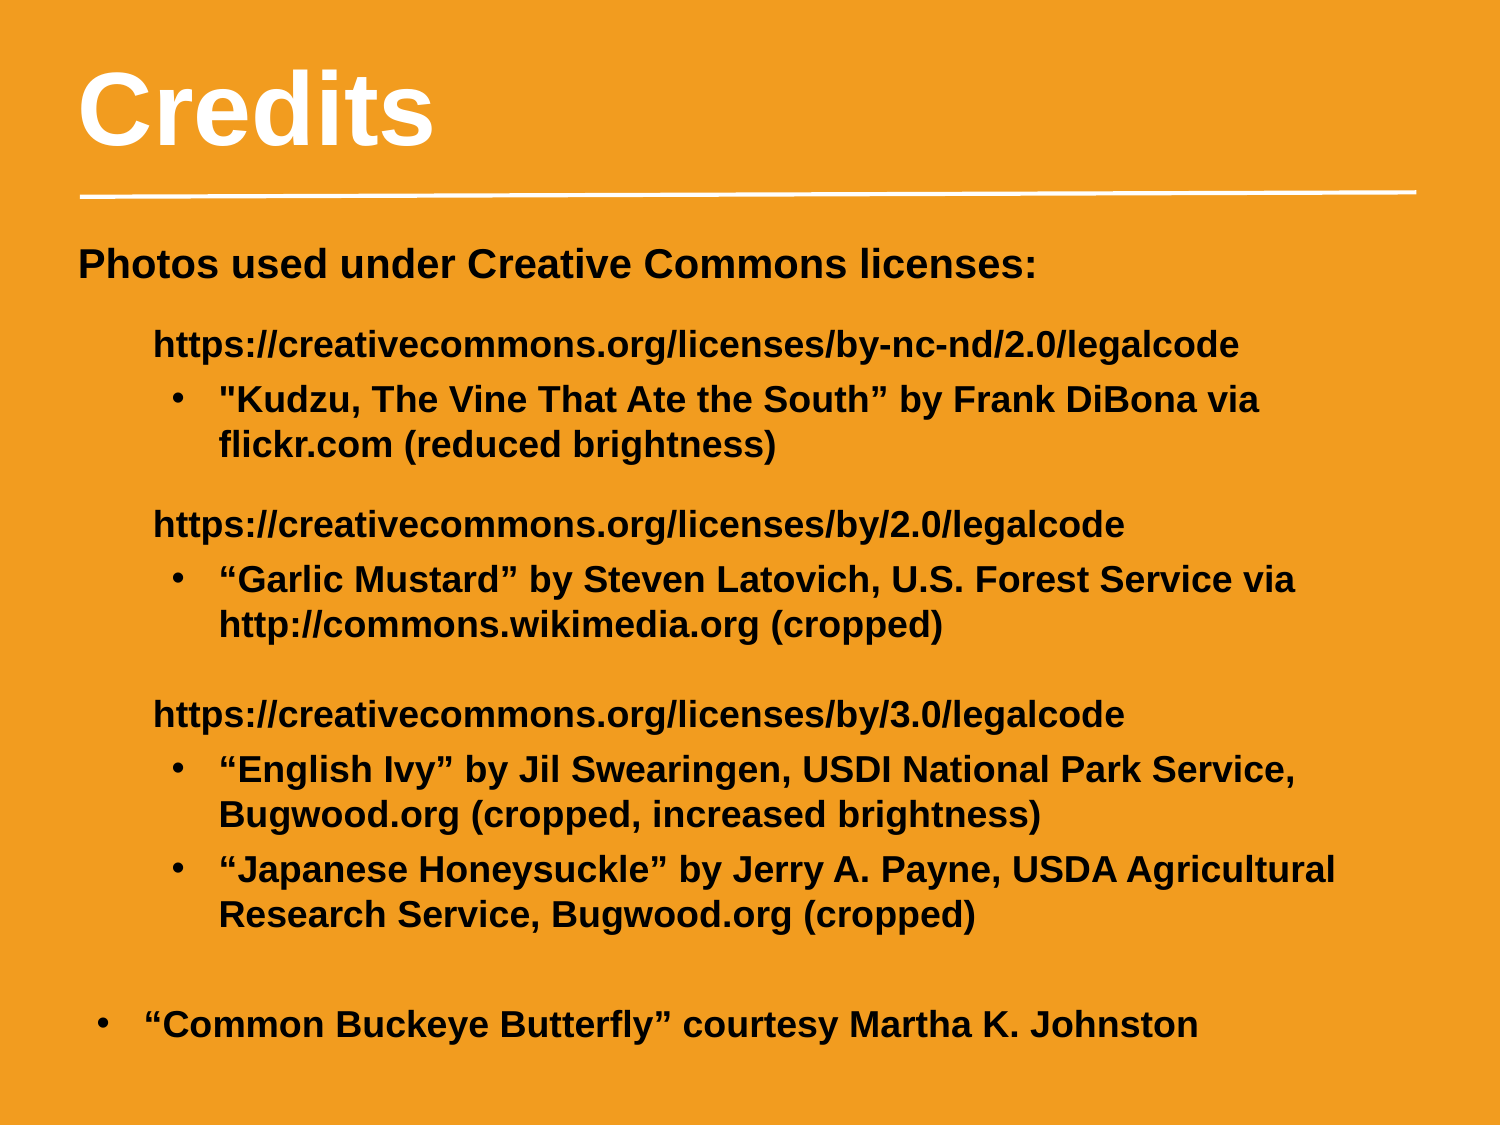

Credits
Photos used under Creative Commons licenses:
https://creativecommons.org/licenses/by-nc-nd/2.0/legalcode
"Kudzu, The Vine That Ate the South” by Frank DiBona via flickr.com (reduced brightness)
https://creativecommons.org/licenses/by/2.0/legalcode
“Garlic Mustard” by Steven Latovich, U.S. Forest Service via http://commons.wikimedia.org (cropped)

https://creativecommons.org/licenses/by/3.0/legalcode
“English Ivy” by Jil Swearingen, USDI National Park Service, Bugwood.org (cropped, increased brightness)
“Japanese Honeysuckle” by Jerry A. Payne, USDA Agricultural Research Service, Bugwood.org (cropped)

“Common Buckeye Butterfly” courtesy Martha K. Johnston